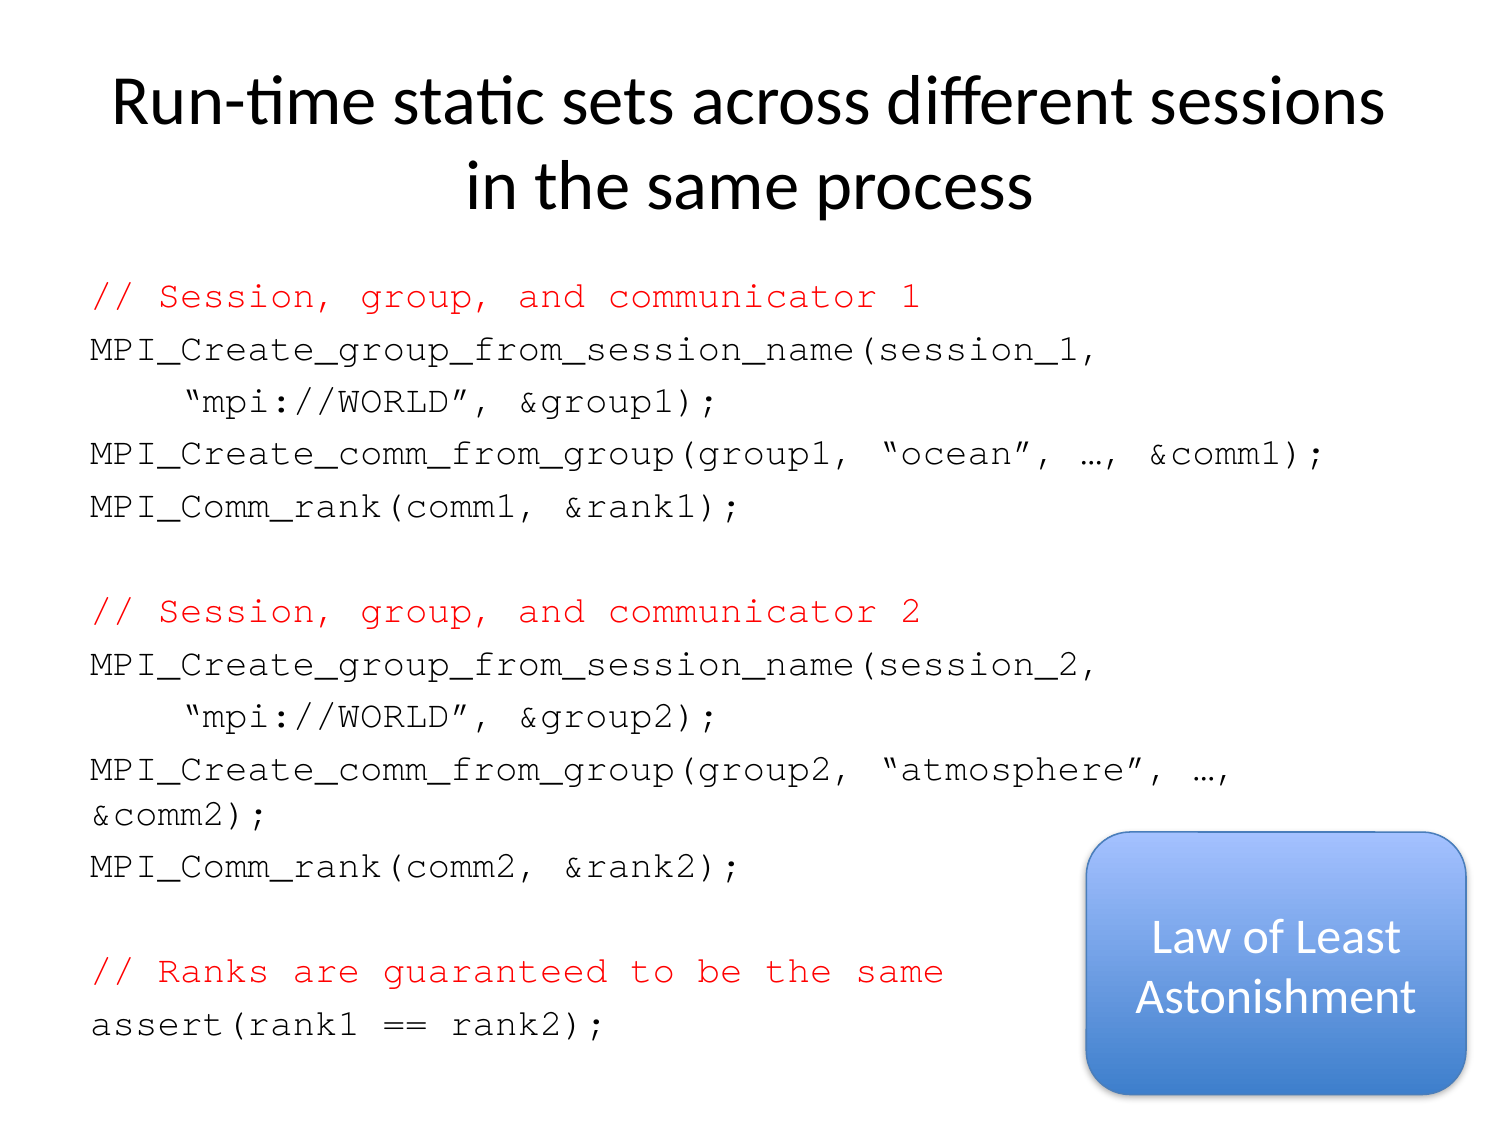

# Run-time static sets across different sessions in the same process
// Session, group, and communicator 1
MPI_Create_group_from_session_name(session_1,
    “mpi://WORLD”, &group1);
MPI_Create_comm_from_group(group1, “ocean”, …, &comm1);
MPI_Comm_rank(comm1, &rank1);

// Session, group, and communicator 2
MPI_Create_group_from_session_name(session_2,
    “mpi://WORLD”, &group2);
MPI_Create_comm_from_group(group2, “atmosphere”, …, &comm2);
MPI_Comm_rank(comm2, &rank2);

// Ranks are guaranteed to be the same
assert(rank1 == rank2);
Law of Least Astonishment